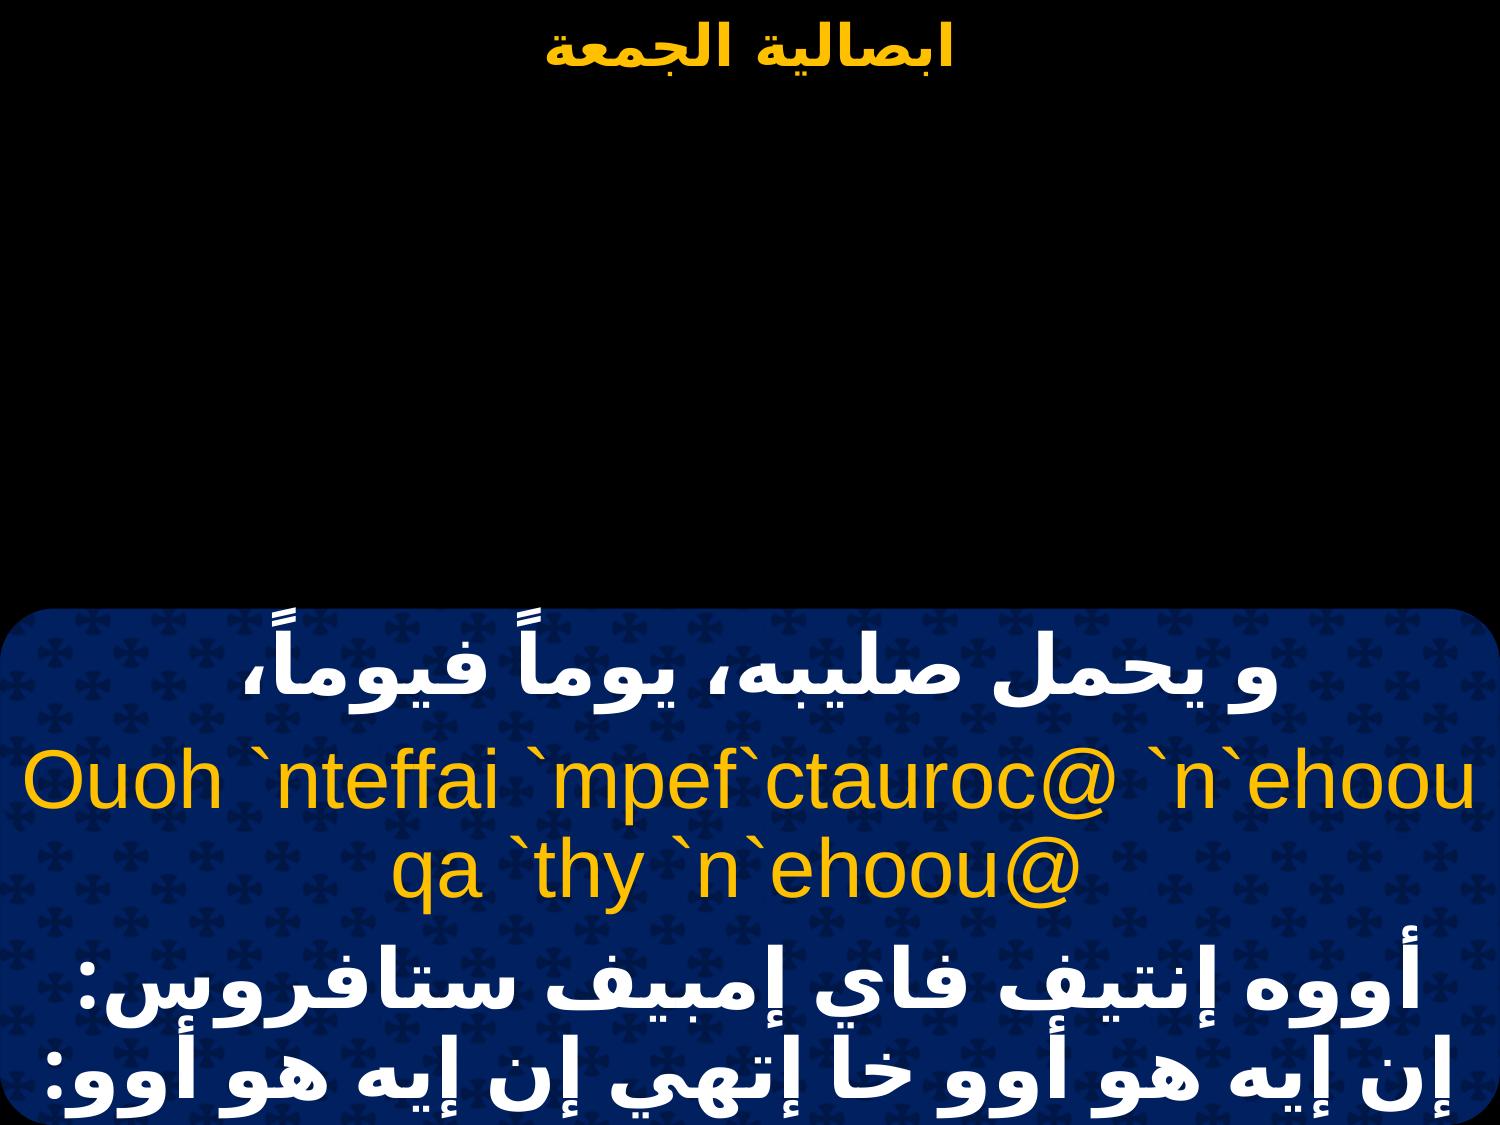

#
و يحمل صليبه، يوماً فيوماً،
Ouoh `nteffai `mpef`ctauroc@ `n`ehoou qa `thy `n`ehoou@
أووه إنتيف فاي إمبيف ستافروس: إن إيه هو أوو خا إتهي إن إيه هو أوو: